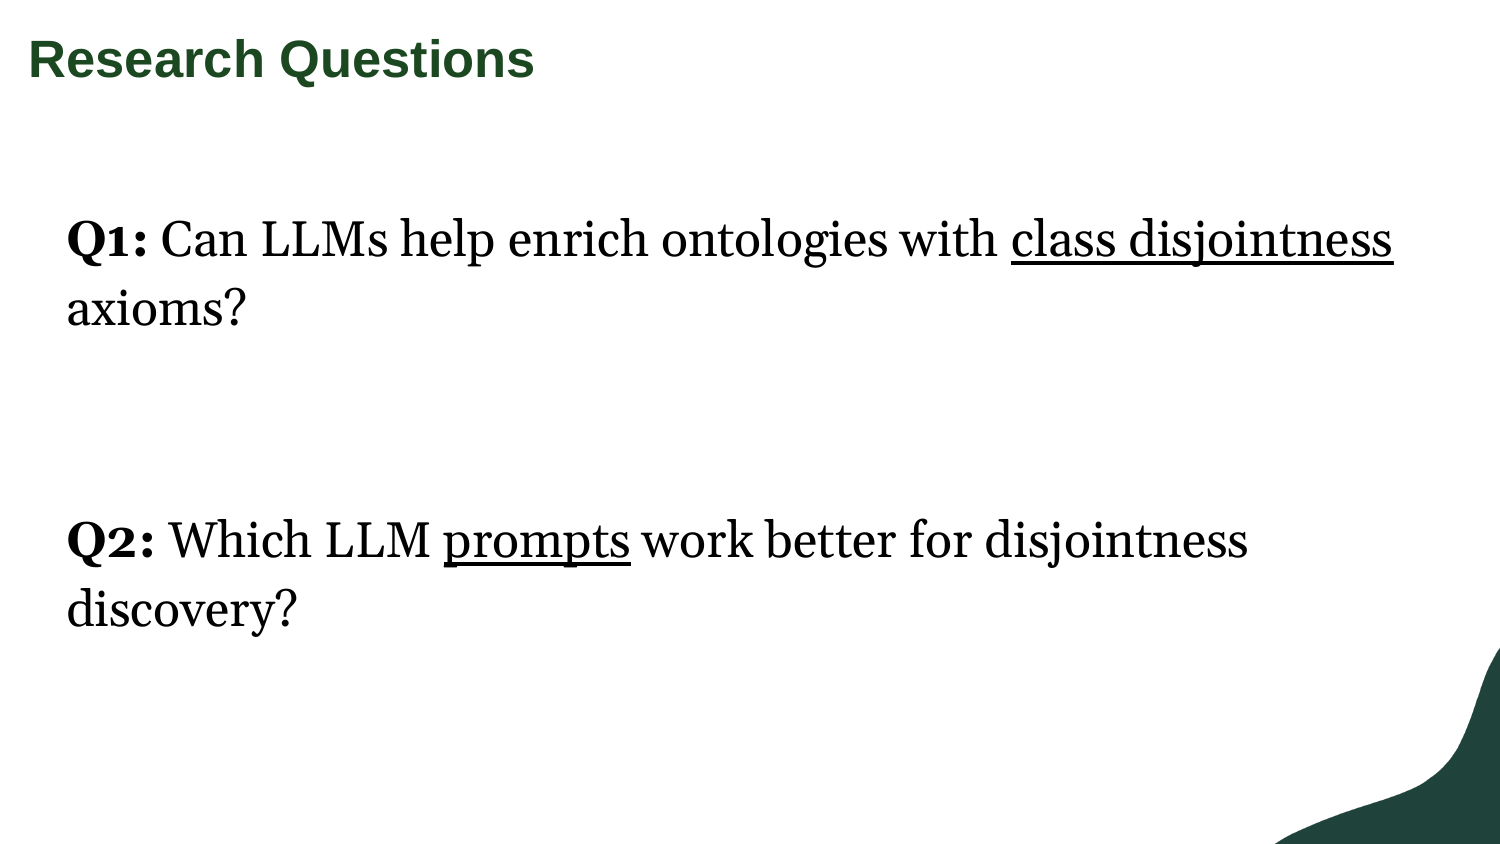

# Research Questions
Q1: Can LLMs help enrich ontologies with class disjointness axioms?

Q2: Which LLM prompts work better for disjointness discovery?